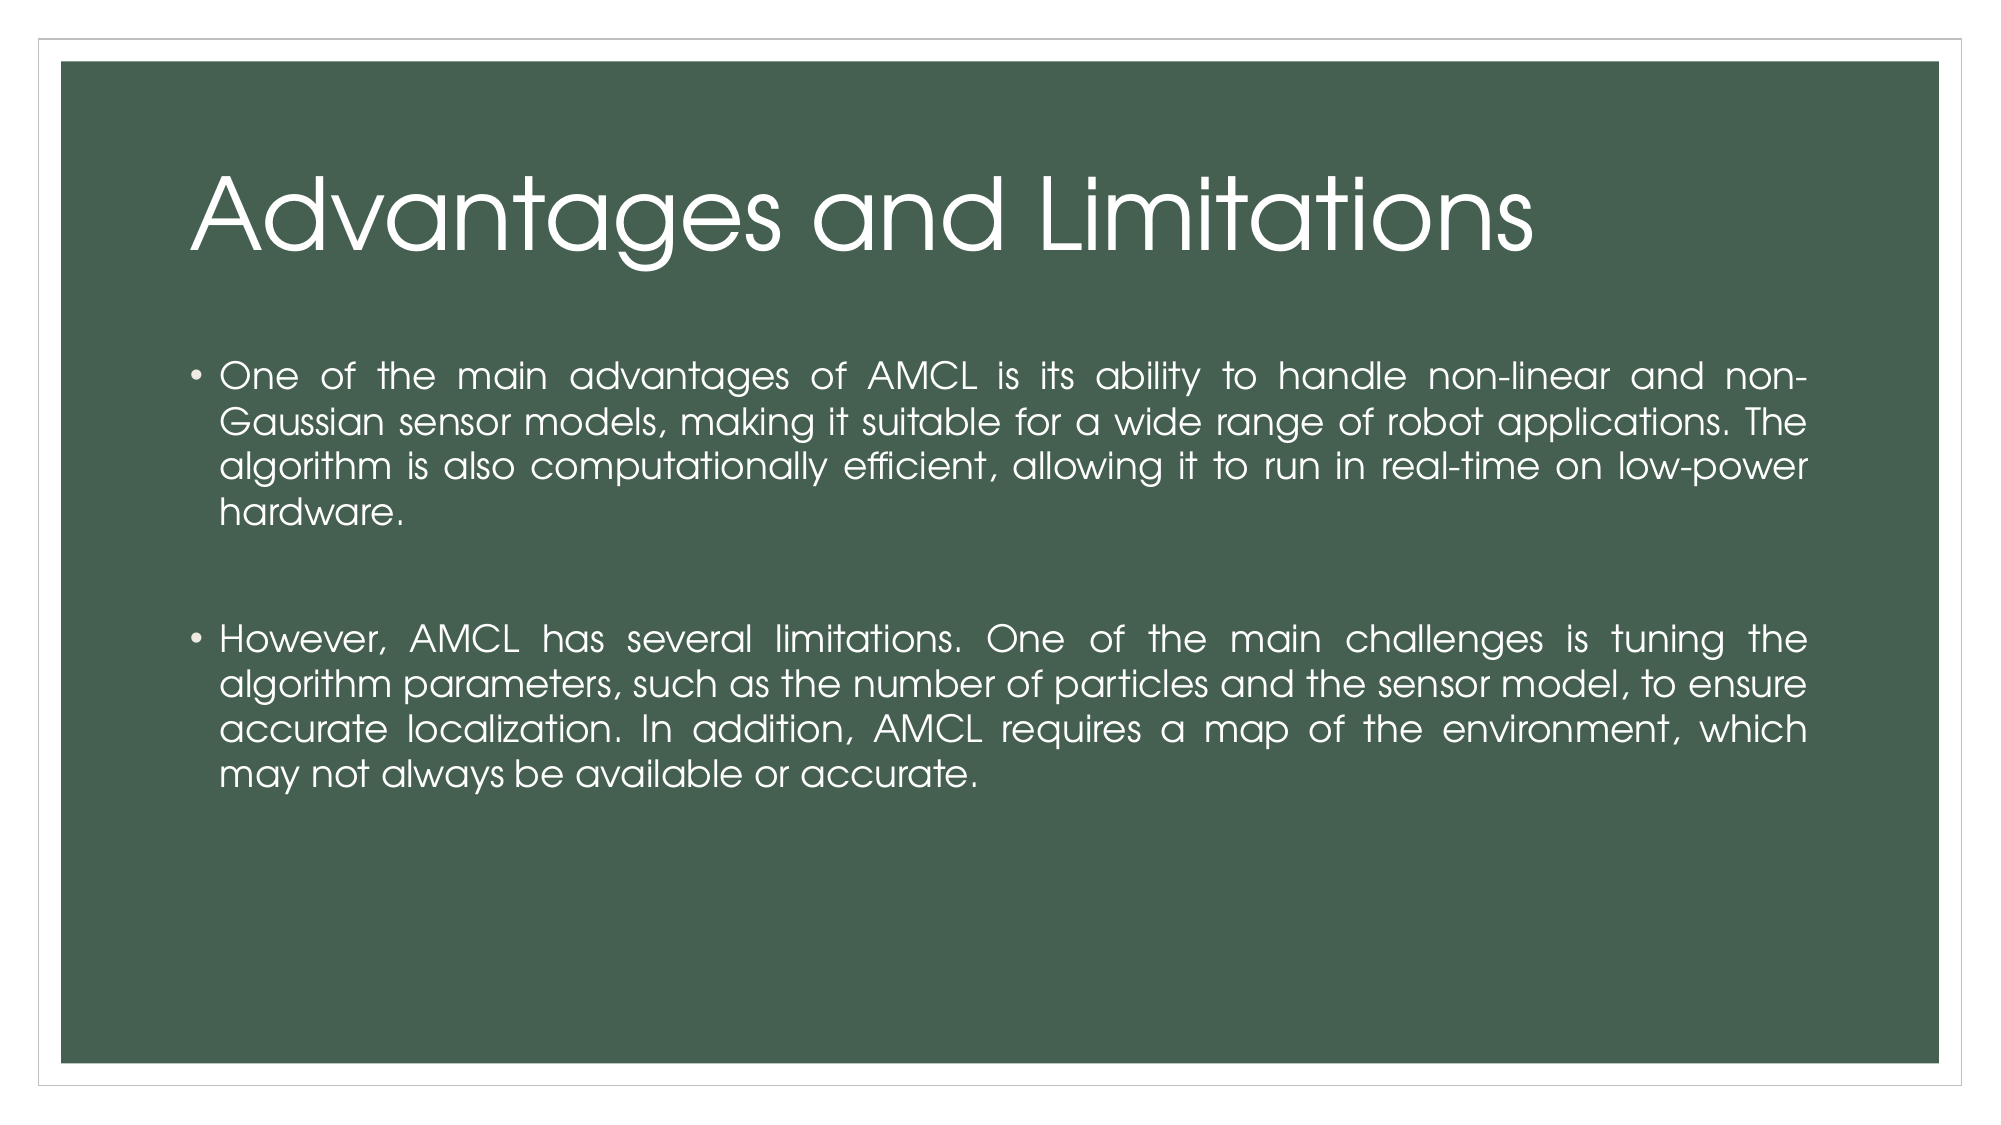

# Advantages and Limitations
One of the main advantages of AMCL is its ability to handle non-linear and non-Gaussian sensor models, making it suitable for a wide range of robot applications. The algorithm is also computationally efficient, allowing it to run in real-time on low-power hardware.

However, AMCL has several limitations. One of the main challenges is tuning the algorithm parameters, such as the number of particles and the sensor model, to ensure accurate localization. In addition, AMCL requires a map of the environment, which may not always be available or accurate.